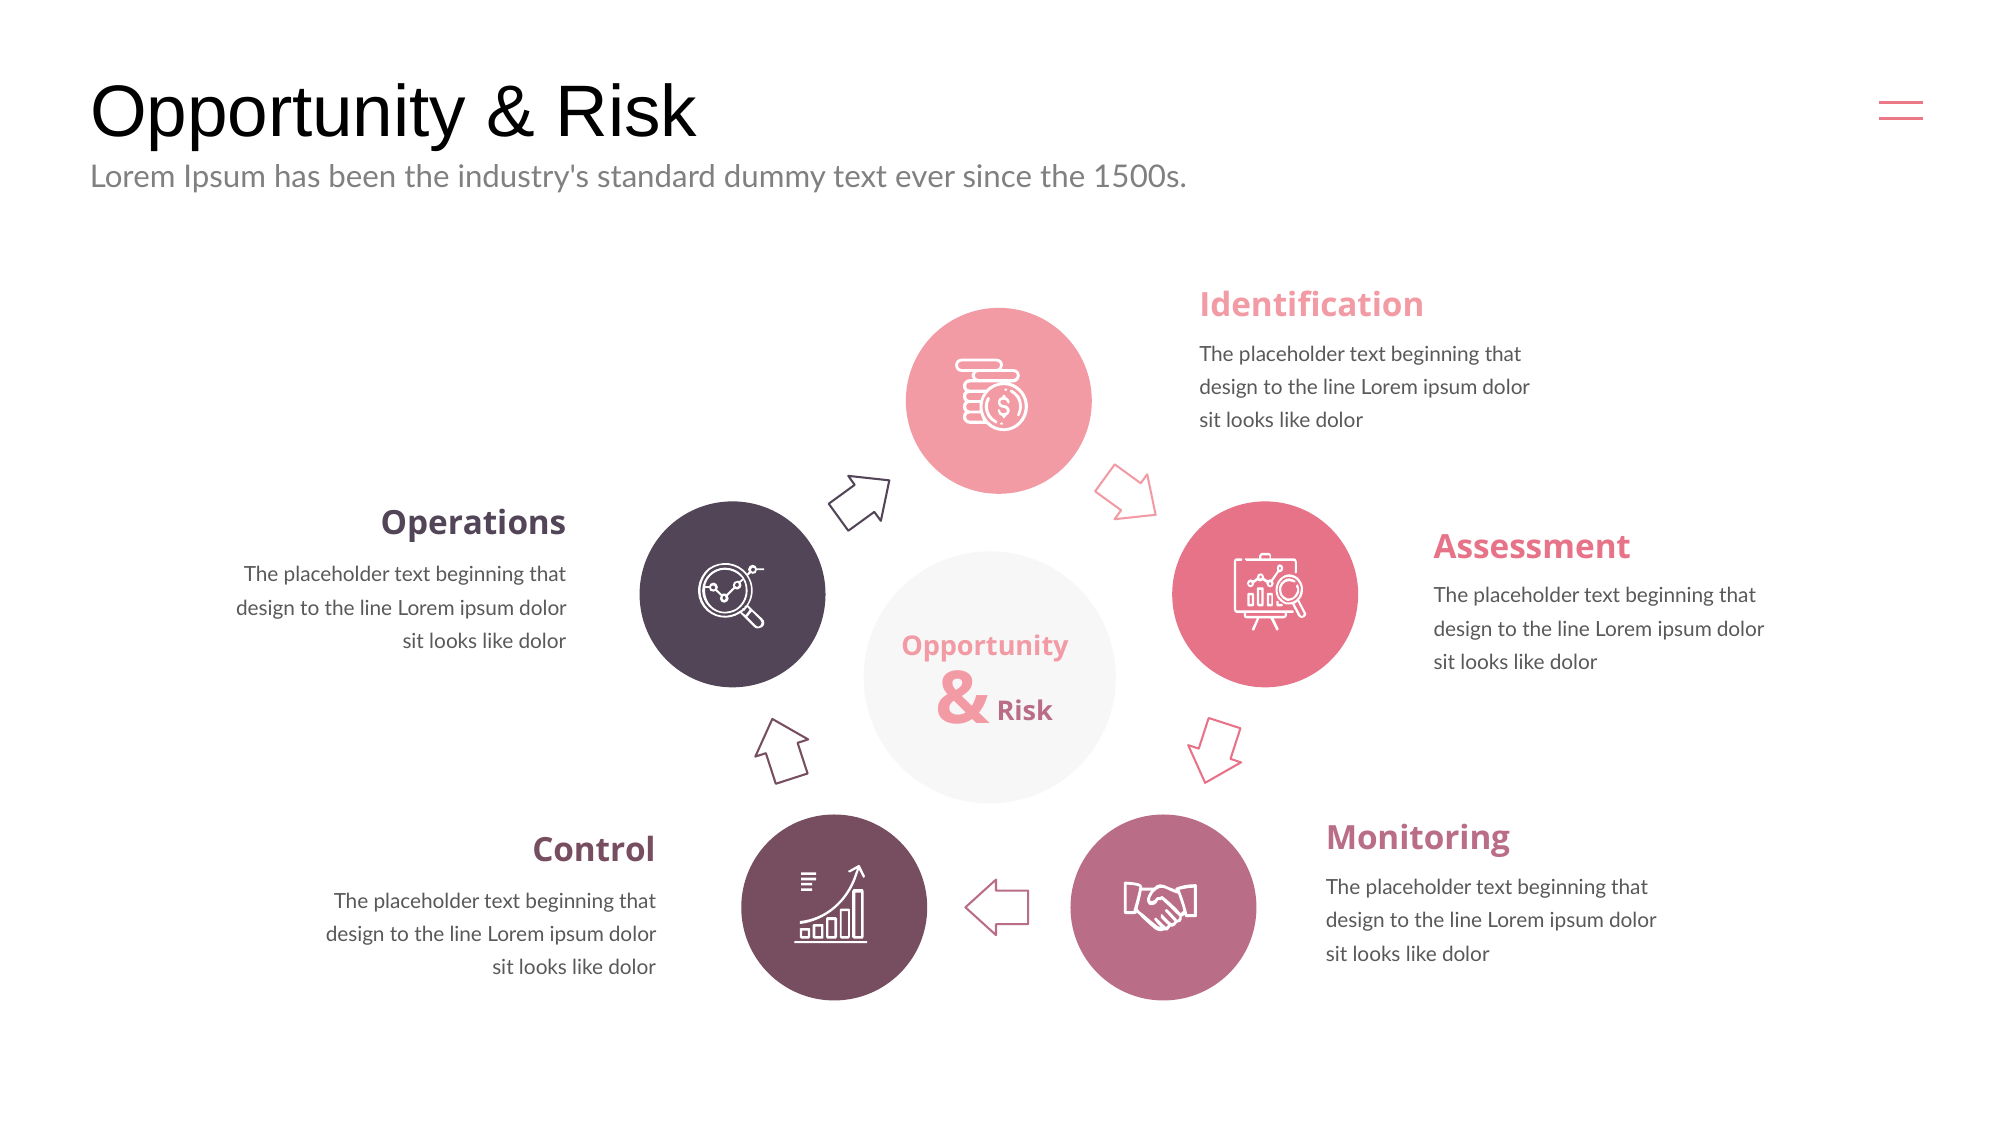

# Opportunity & Risk
Lorem Ipsum has been the industry's standard dummy text ever since the 1500s.
Identification

The placeholder text beginning that design to the line Lorem ipsum dolor sit looks like dolor

Operations

Assessment
The placeholder text beginning that design to the line Lorem ipsum dolor sit looks like dolor

The placeholder text beginning that design to the line Lorem ipsum dolor sit looks like dolor
Opportunity
&
Risk

Monitoring
Control
The placeholder text beginning that design to the line Lorem ipsum dolor sit looks like dolor

The placeholder text beginning that design to the line Lorem ipsum dolor sit looks like dolor